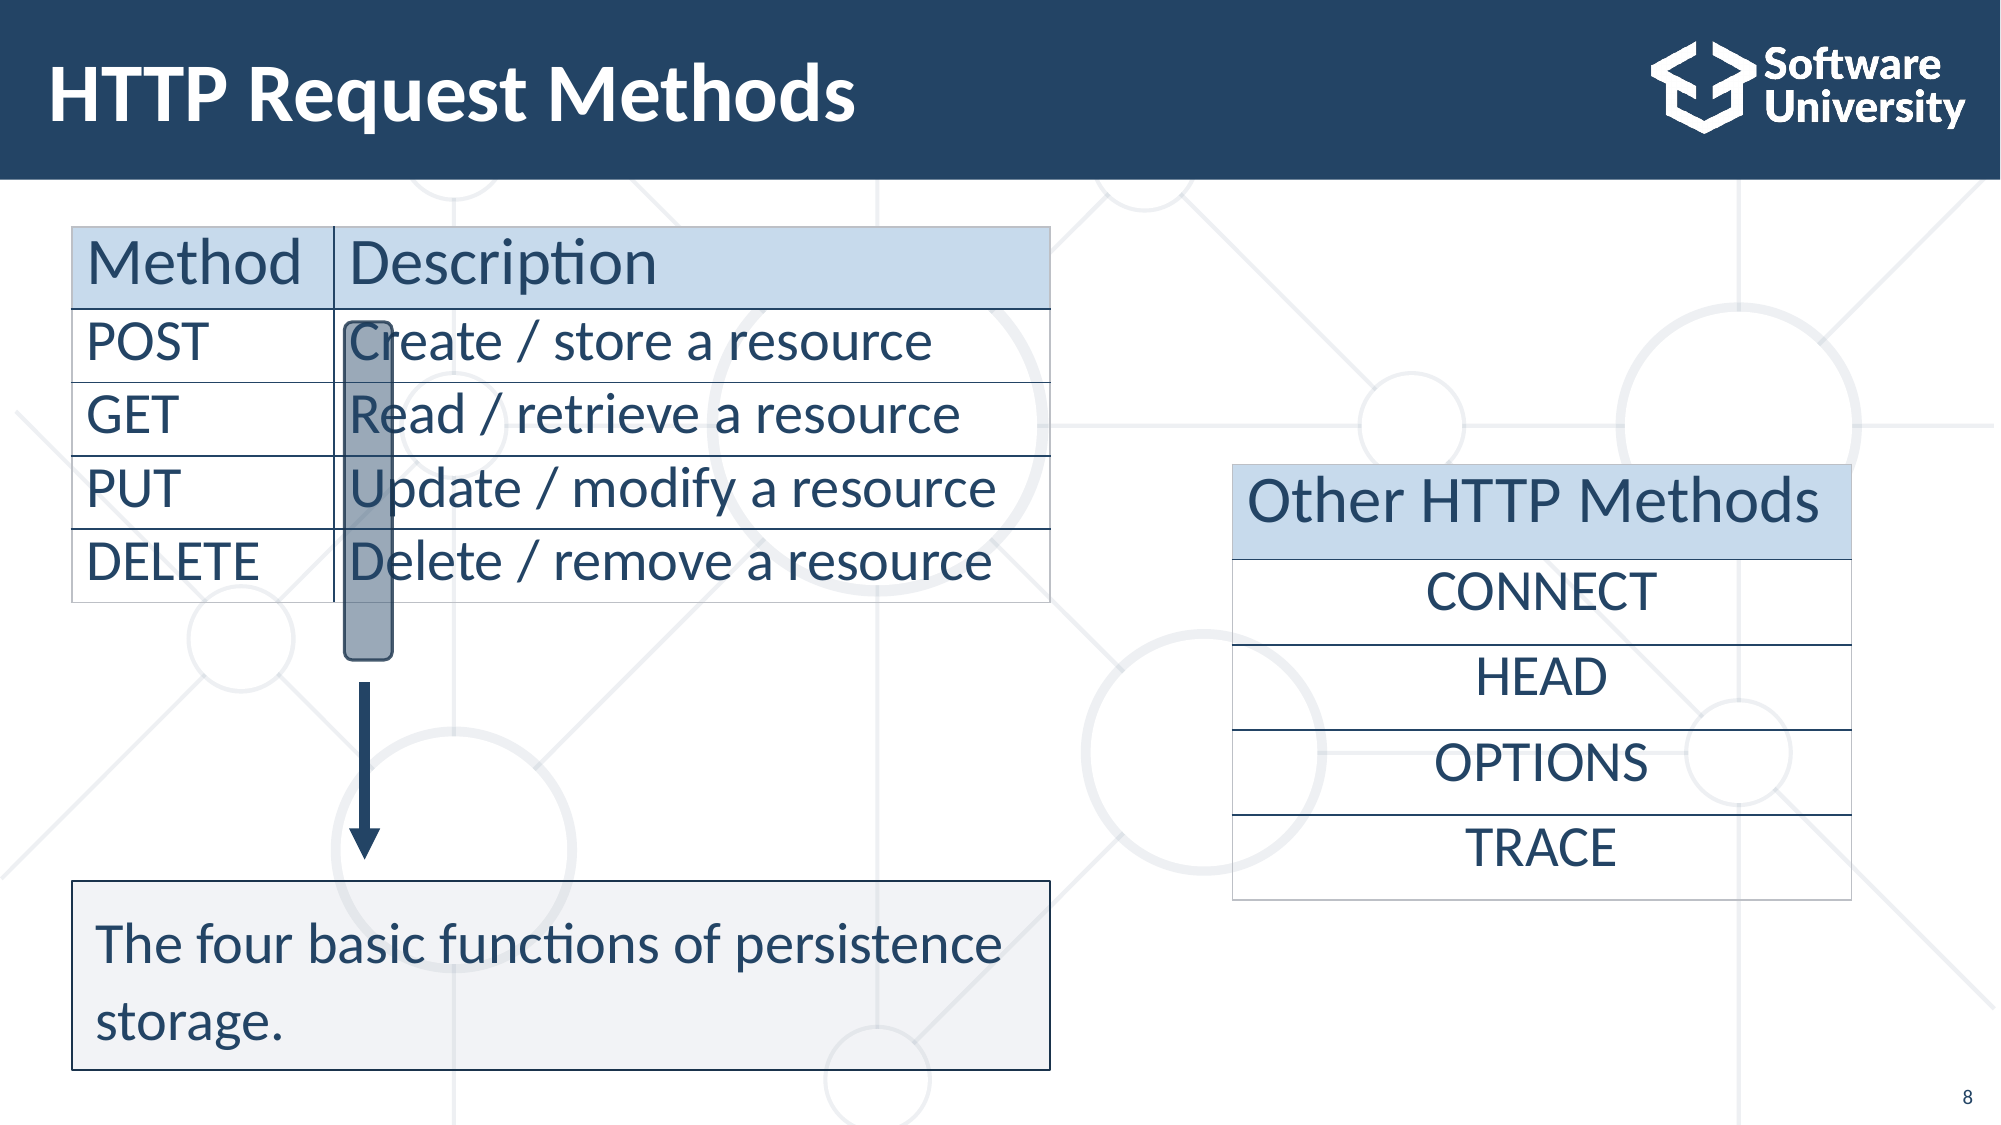

# HTTP Request Methods
| Method | Description |
| --- | --- |
| POST | Create / store a resource |
| GET | Read / retrieve a resource |
| PUT | Update / modify a resource |
| DELETE | Delete / remove a resource |

| Other HTTP Methods |
| --- |
| CONNECT |
| HEAD |
| OPTIONS |
| TRACE |
The four basic functions of persistence storage.
8